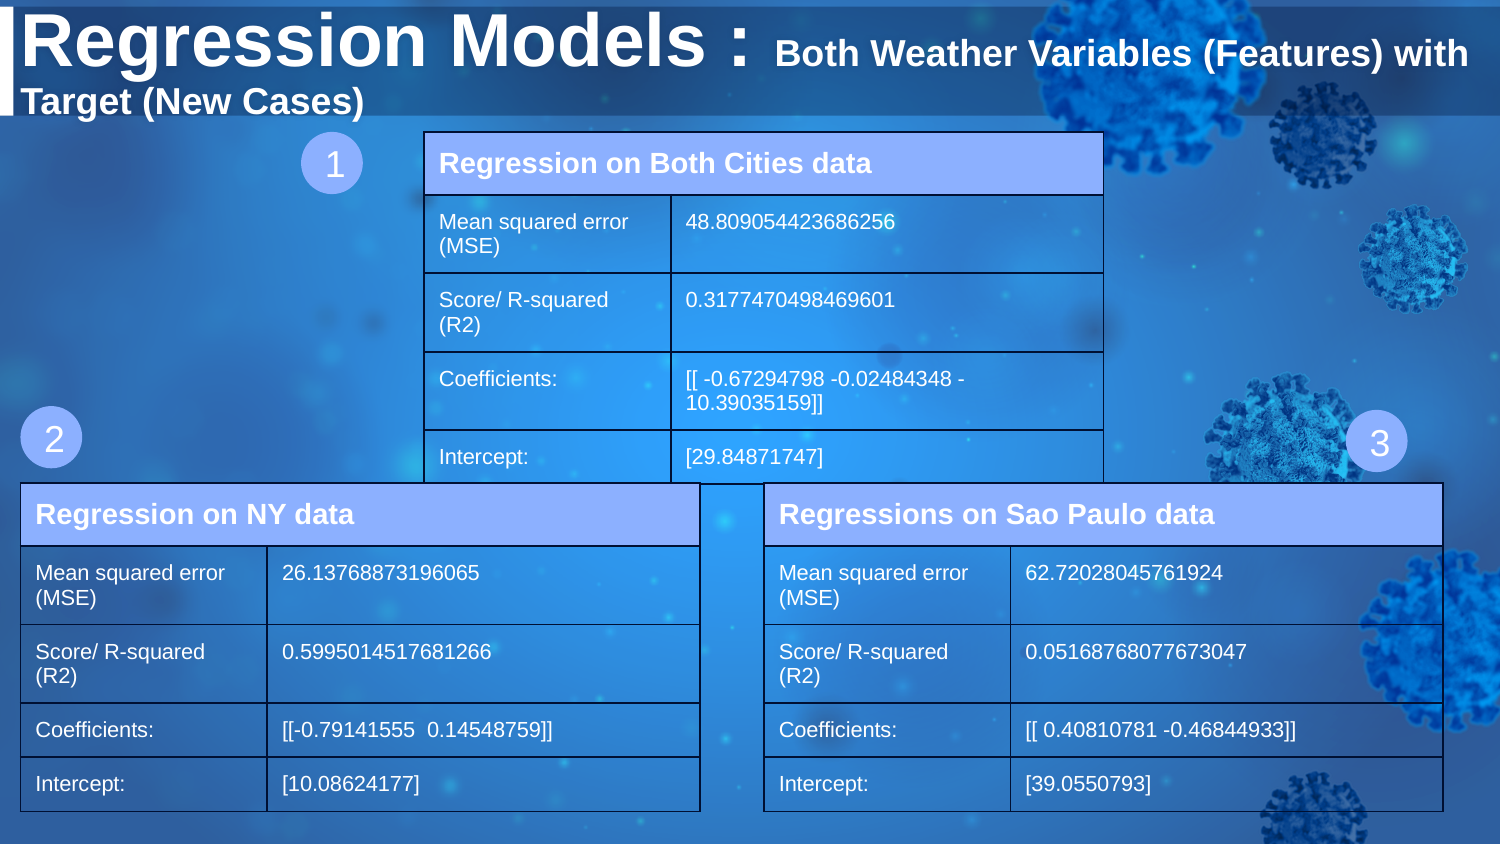

# Regression Models : Both Weather Variables (Features) with Target (New Cases)
1
| Regression on Both Cities data | Regressions on NY data |
| --- | --- |
| Mean squared error (MSE) | 48.809054423686256 |
| Score/ R-squared (R2) | 0.3177470498469601 |
| Coefficients: | [[ -0.67294798 -0.02484348 -10.39035159]] |
| Intercept: | [29.84871747] |
2
3
| Regression on NY data | Regressions on NY data |
| --- | --- |
| Mean squared error (MSE) | 26.13768873196065 |
| Score/ R-squared (R2) | 0.5995014517681266 |
| Coefficients: | [[-0.79141555 0.14548759]] |
| Intercept: | [10.08624177] |
| Regressions on Sao Paulo data | Regressions on NY data |
| --- | --- |
| Mean squared error (MSE) | 62.72028045761924 |
| Score/ R-squared (R2) | 0.05168768077673047 |
| Coefficients: | [[ 0.40810781 -0.46844933]] |
| Intercept: | [39.0550793] |